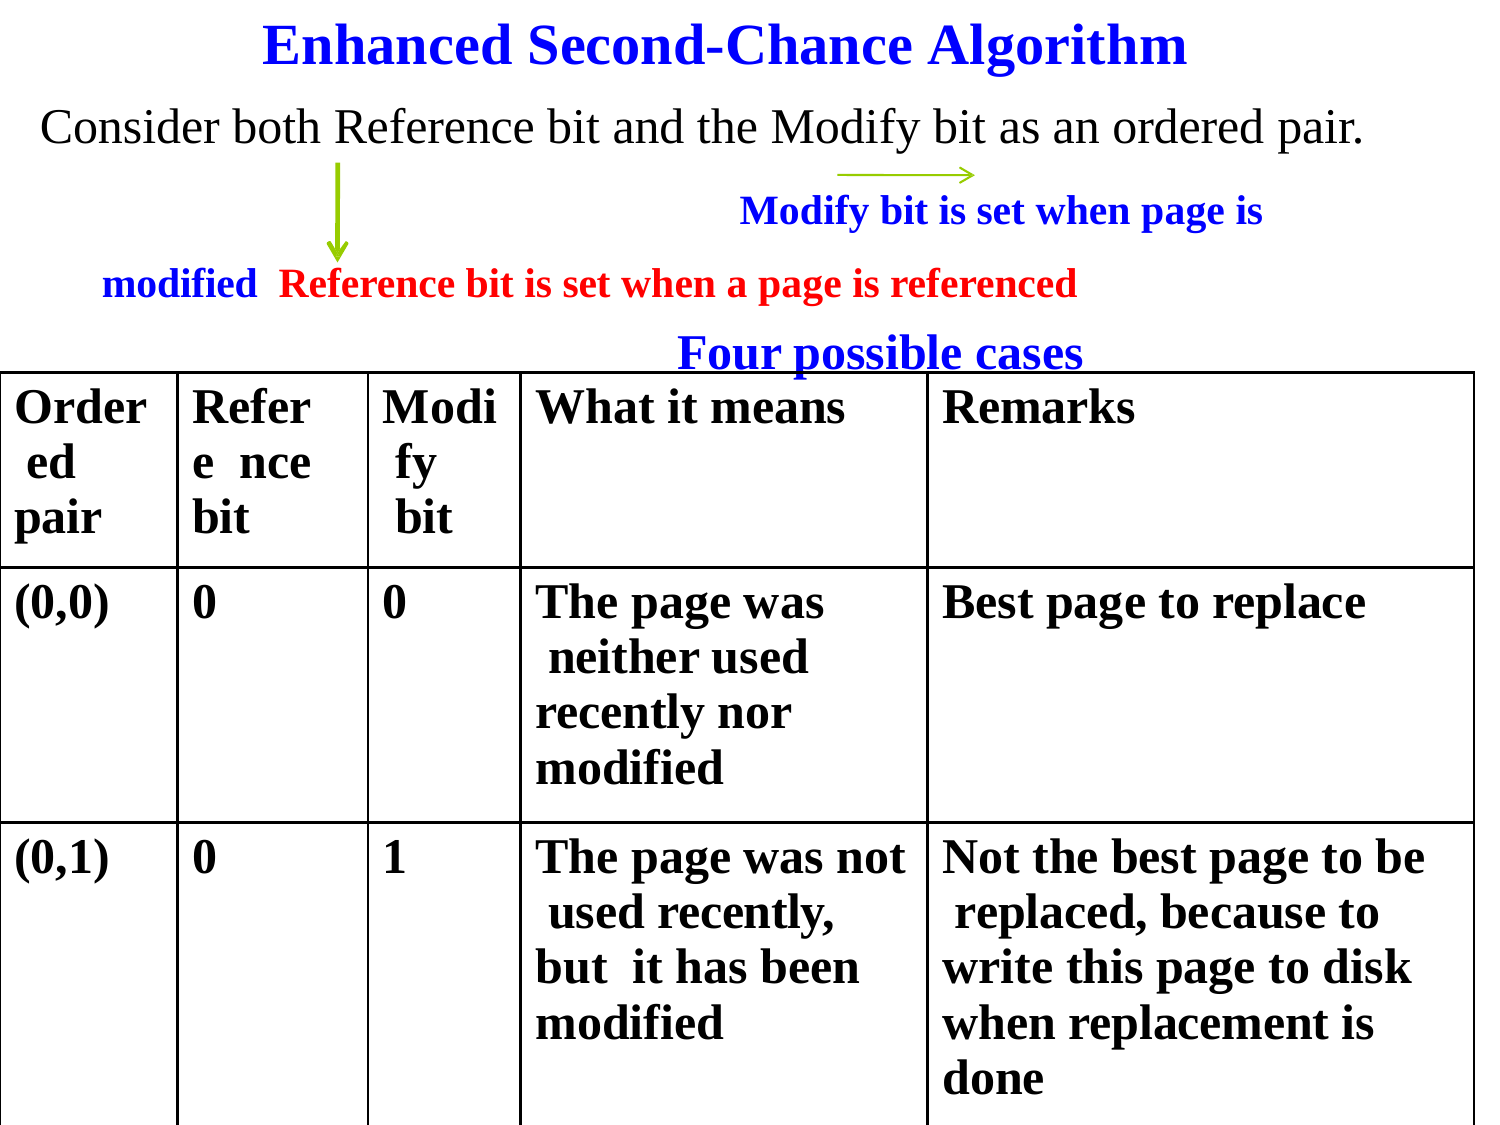

# Enhanced Second-Chance Algorithm
Consider both Reference bit and the Modify bit as an ordered pair.
Modify bit is set when page is modified  Reference bit is set when a page is referenced
Four possible cases

| Order ed pair | Refere nce bit | Modi fy bit | What it means | Remarks |
| --- | --- | --- | --- | --- |
| (0,0) | 0 | 0 | The page was neither used recently nor modified | Best page to replace |
| (0,1) | 0 | 1 | The page was not used recently, but it has been modified | Not the best page to be replaced, because to write this page to disk when replacement is done |